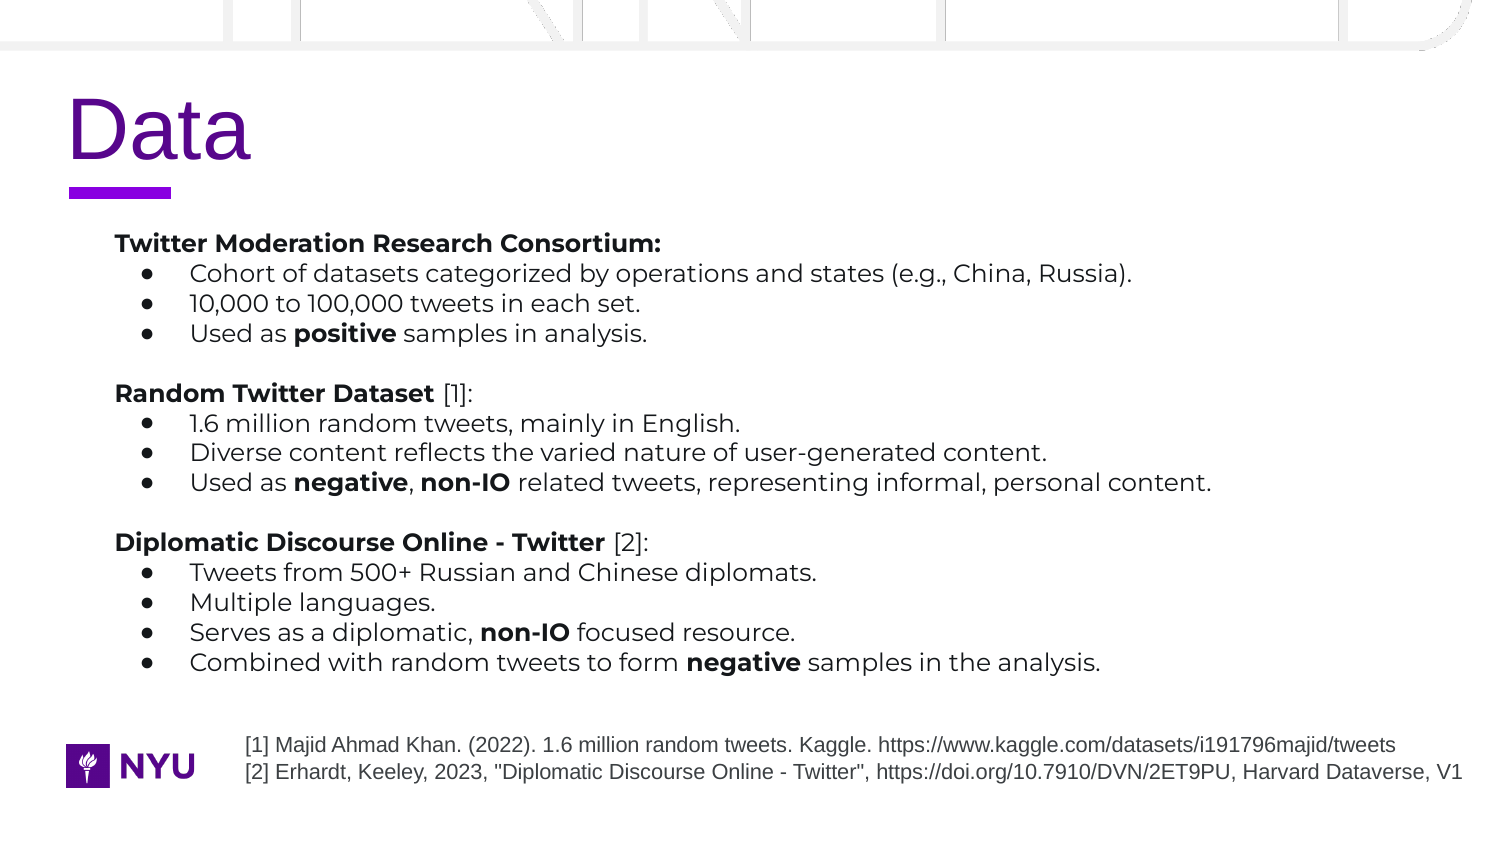

# Data

Twitter Moderation Research Consortium:
Cohort of datasets categorized by operations and states (e.g., China, Russia).
10,000 to 100,000 tweets in each set.
Used as positive samples in analysis.

Random Twitter Dataset [1]:
1.6 million random tweets, mainly in English.
Diverse content reflects the varied nature of user-generated content.
Used as negative, non-IO related tweets, representing informal, personal content.

Diplomatic Discourse Online - Twitter [2]:
Tweets from 500+ Russian and Chinese diplomats.
Multiple languages.
Serves as a diplomatic, non-IO focused resource.
Combined with random tweets to form negative samples in the analysis.

[1] Majid Ahmad Khan. (2022). 1.6 million random tweets. Kaggle. https://www.kaggle.com/datasets/i191796majid/tweets
[2] Erhardt, Keeley, 2023, "Diplomatic Discourse Online - Twitter", https://doi.org/10.7910/DVN/2ET9PU, Harvard Dataverse, V1